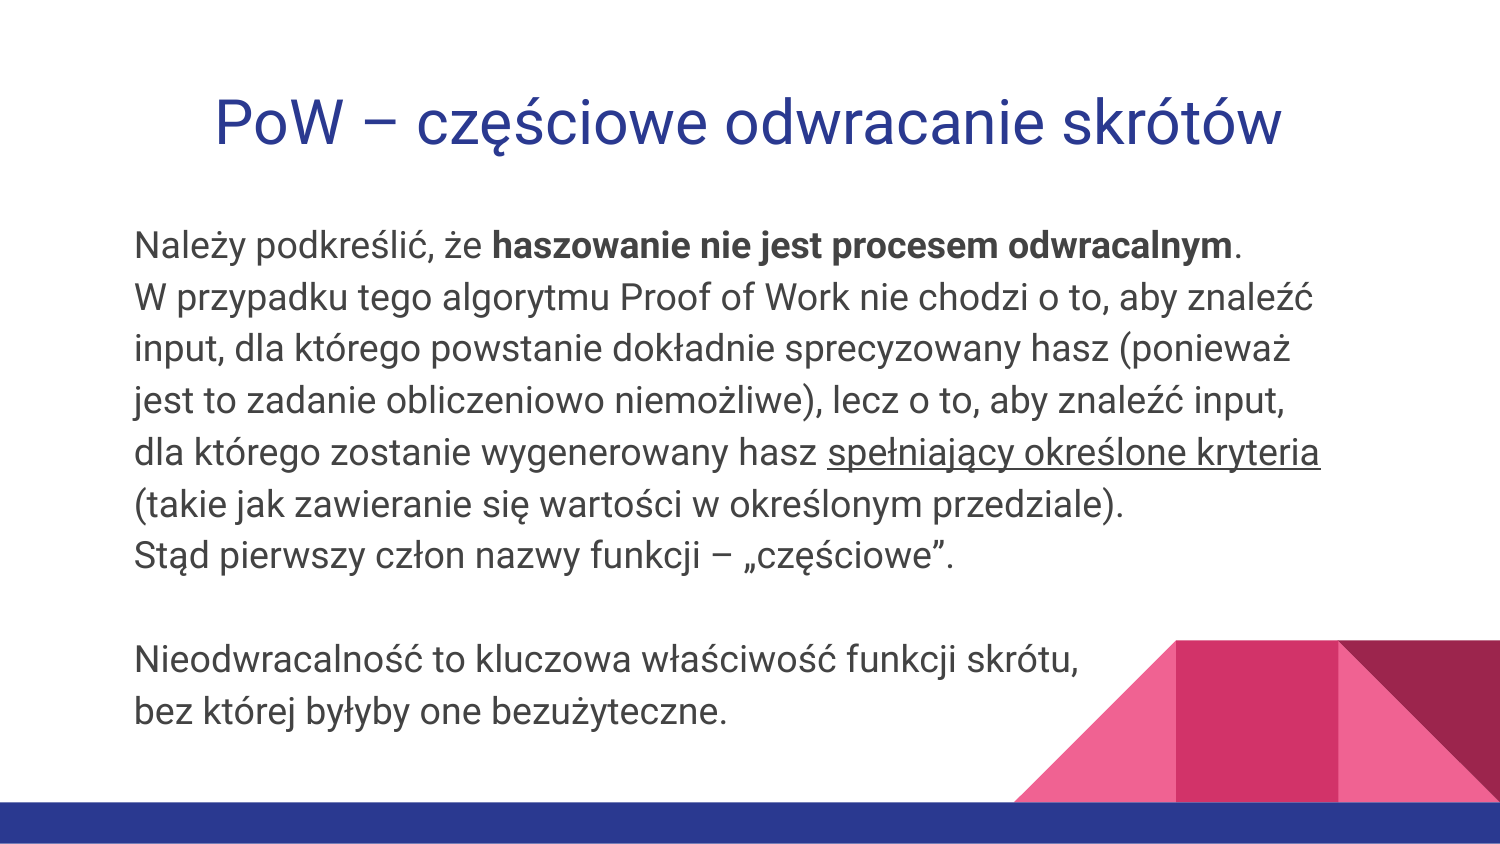

# PoW – częściowe odwracanie skrótów
Należy podkreślić, że haszowanie nie jest procesem odwracalnym.
W przypadku tego algorytmu Proof of Work nie chodzi o to, aby znaleźć input, dla którego powstanie dokładnie sprecyzowany hasz (ponieważ jest to zadanie obliczeniowo niemożliwe), lecz o to, aby znaleźć input, dla którego zostanie wygenerowany hasz spełniający określone kryteria (takie jak zawieranie się wartości w określonym przedziale).
Stąd pierwszy człon nazwy funkcji – „częściowe”.
Nieodwracalność to kluczowa właściwość funkcji skrótu,
bez której byłyby one bezużyteczne.